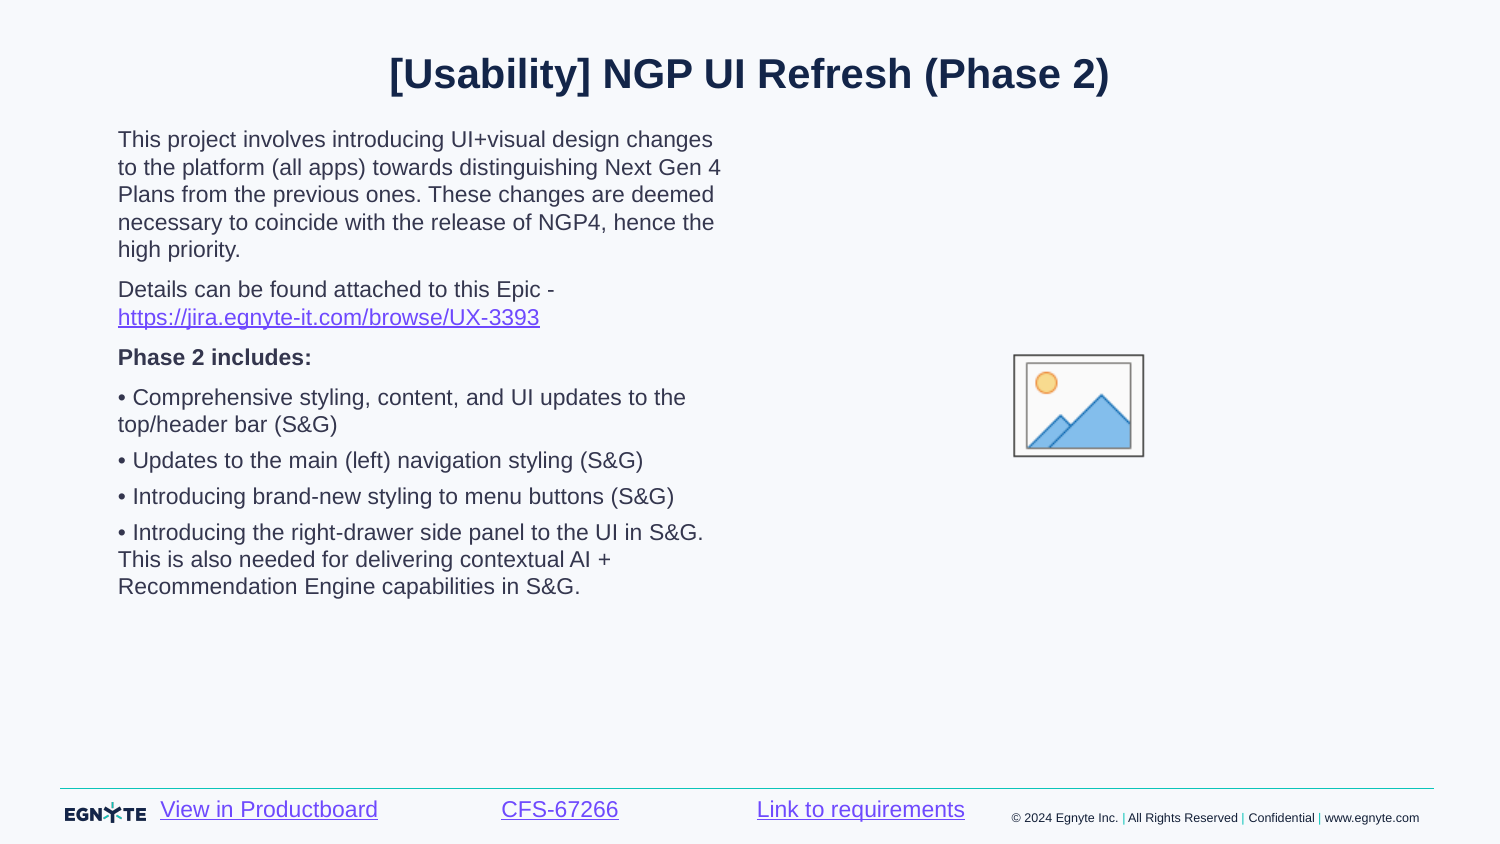

# [Usability] NGP UI Refresh (Phase 2)
This project involves introducing UI+visual design changes to the platform (all apps) towards distinguishing Next Gen 4 Plans from the previous ones. These changes are deemed necessary to coincide with the release of NGP4, hence the high priority.
Details can be found attached to this Epic -https://jira.egnyte-it.com/browse/UX-3393
Phase 2 includes:
• Comprehensive styling, content, and UI updates to the top/header bar (S&G)
• Updates to the main (left) navigation styling (S&G)
• Introducing brand-new styling to menu buttons (S&G)
• Introducing the right-drawer side panel to the UI in S&G. This is also needed for delivering contextual AI + Recommendation Engine capabilities in S&G.

Link to requirements
CFS-67266
View in Productboard